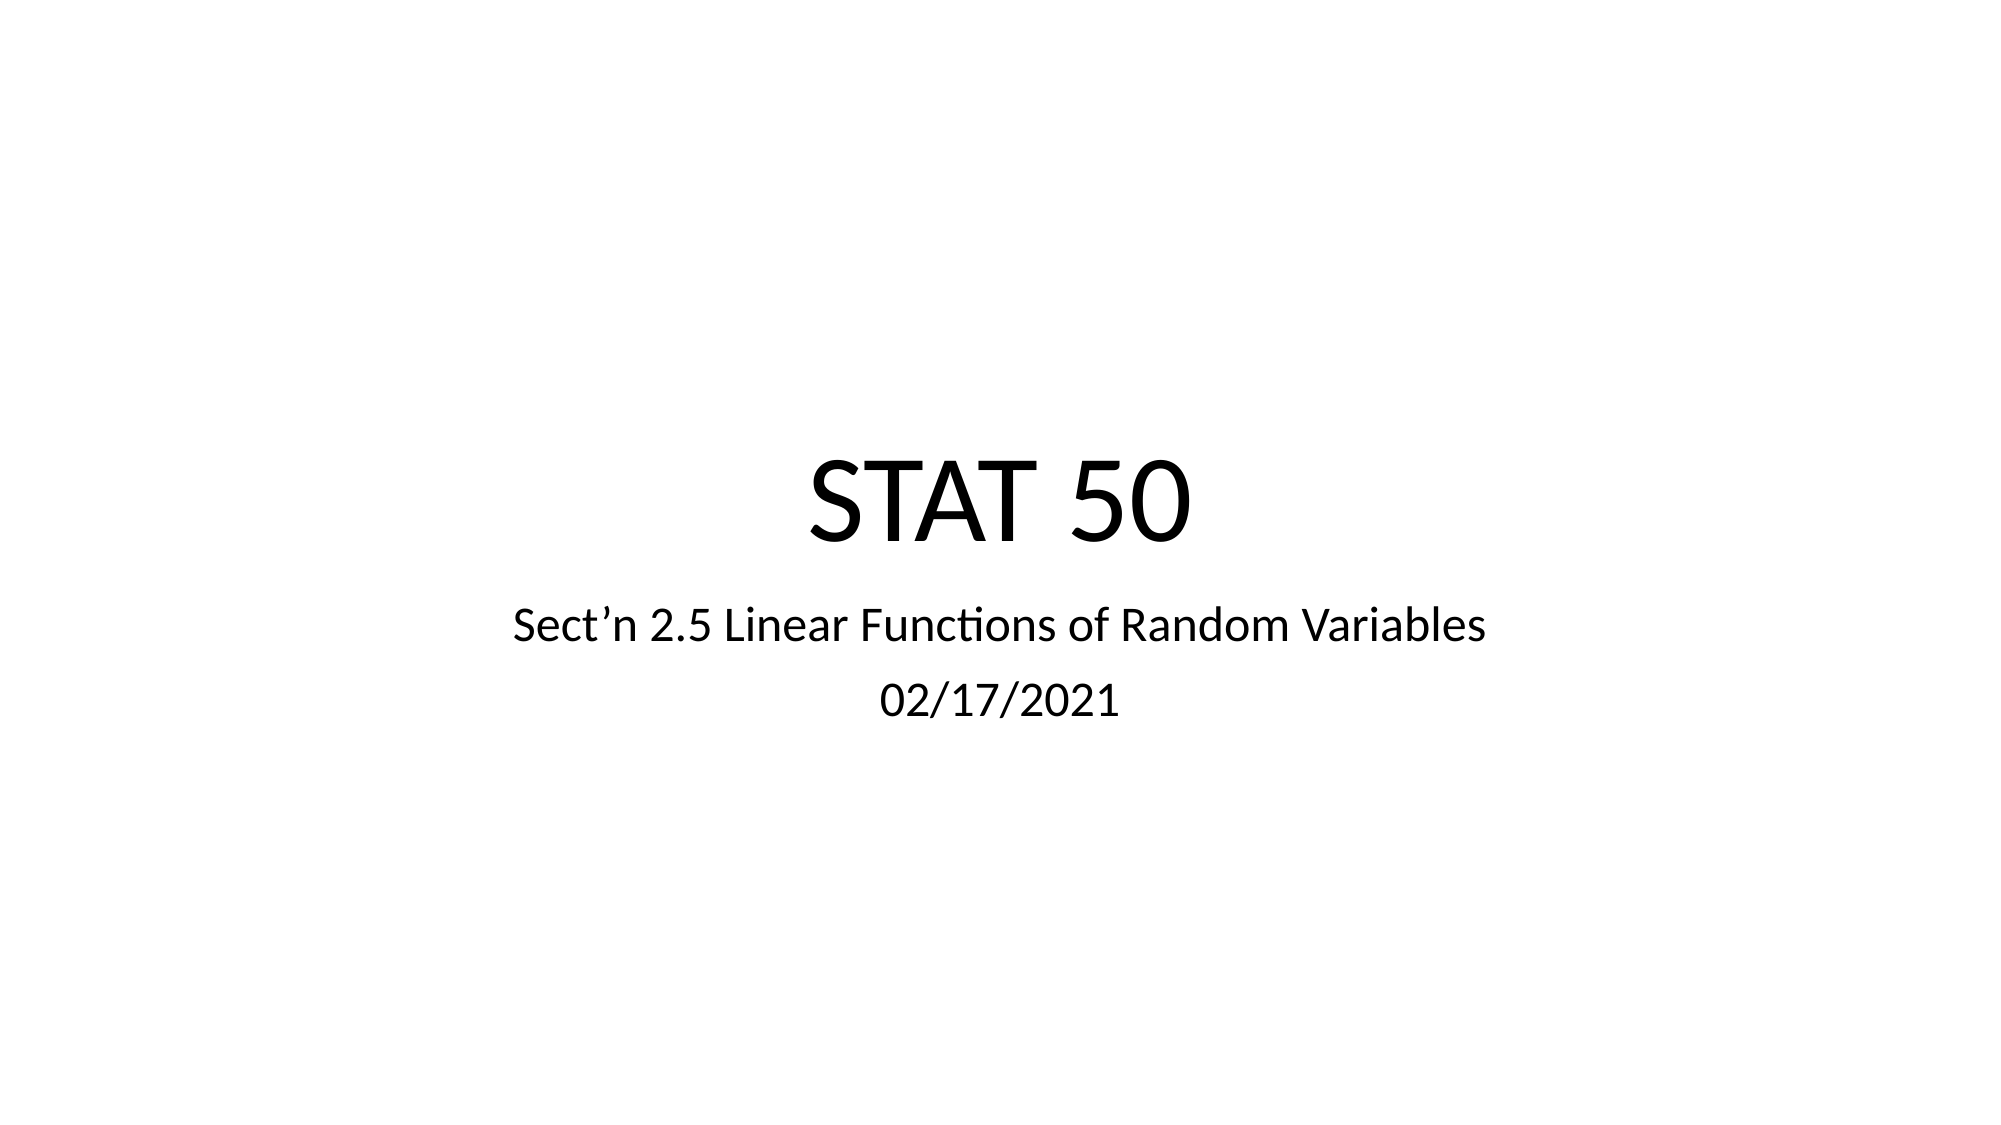

# STAT 50
Sect’n 2.5 Linear Functions of Random Variables
02/17/2021